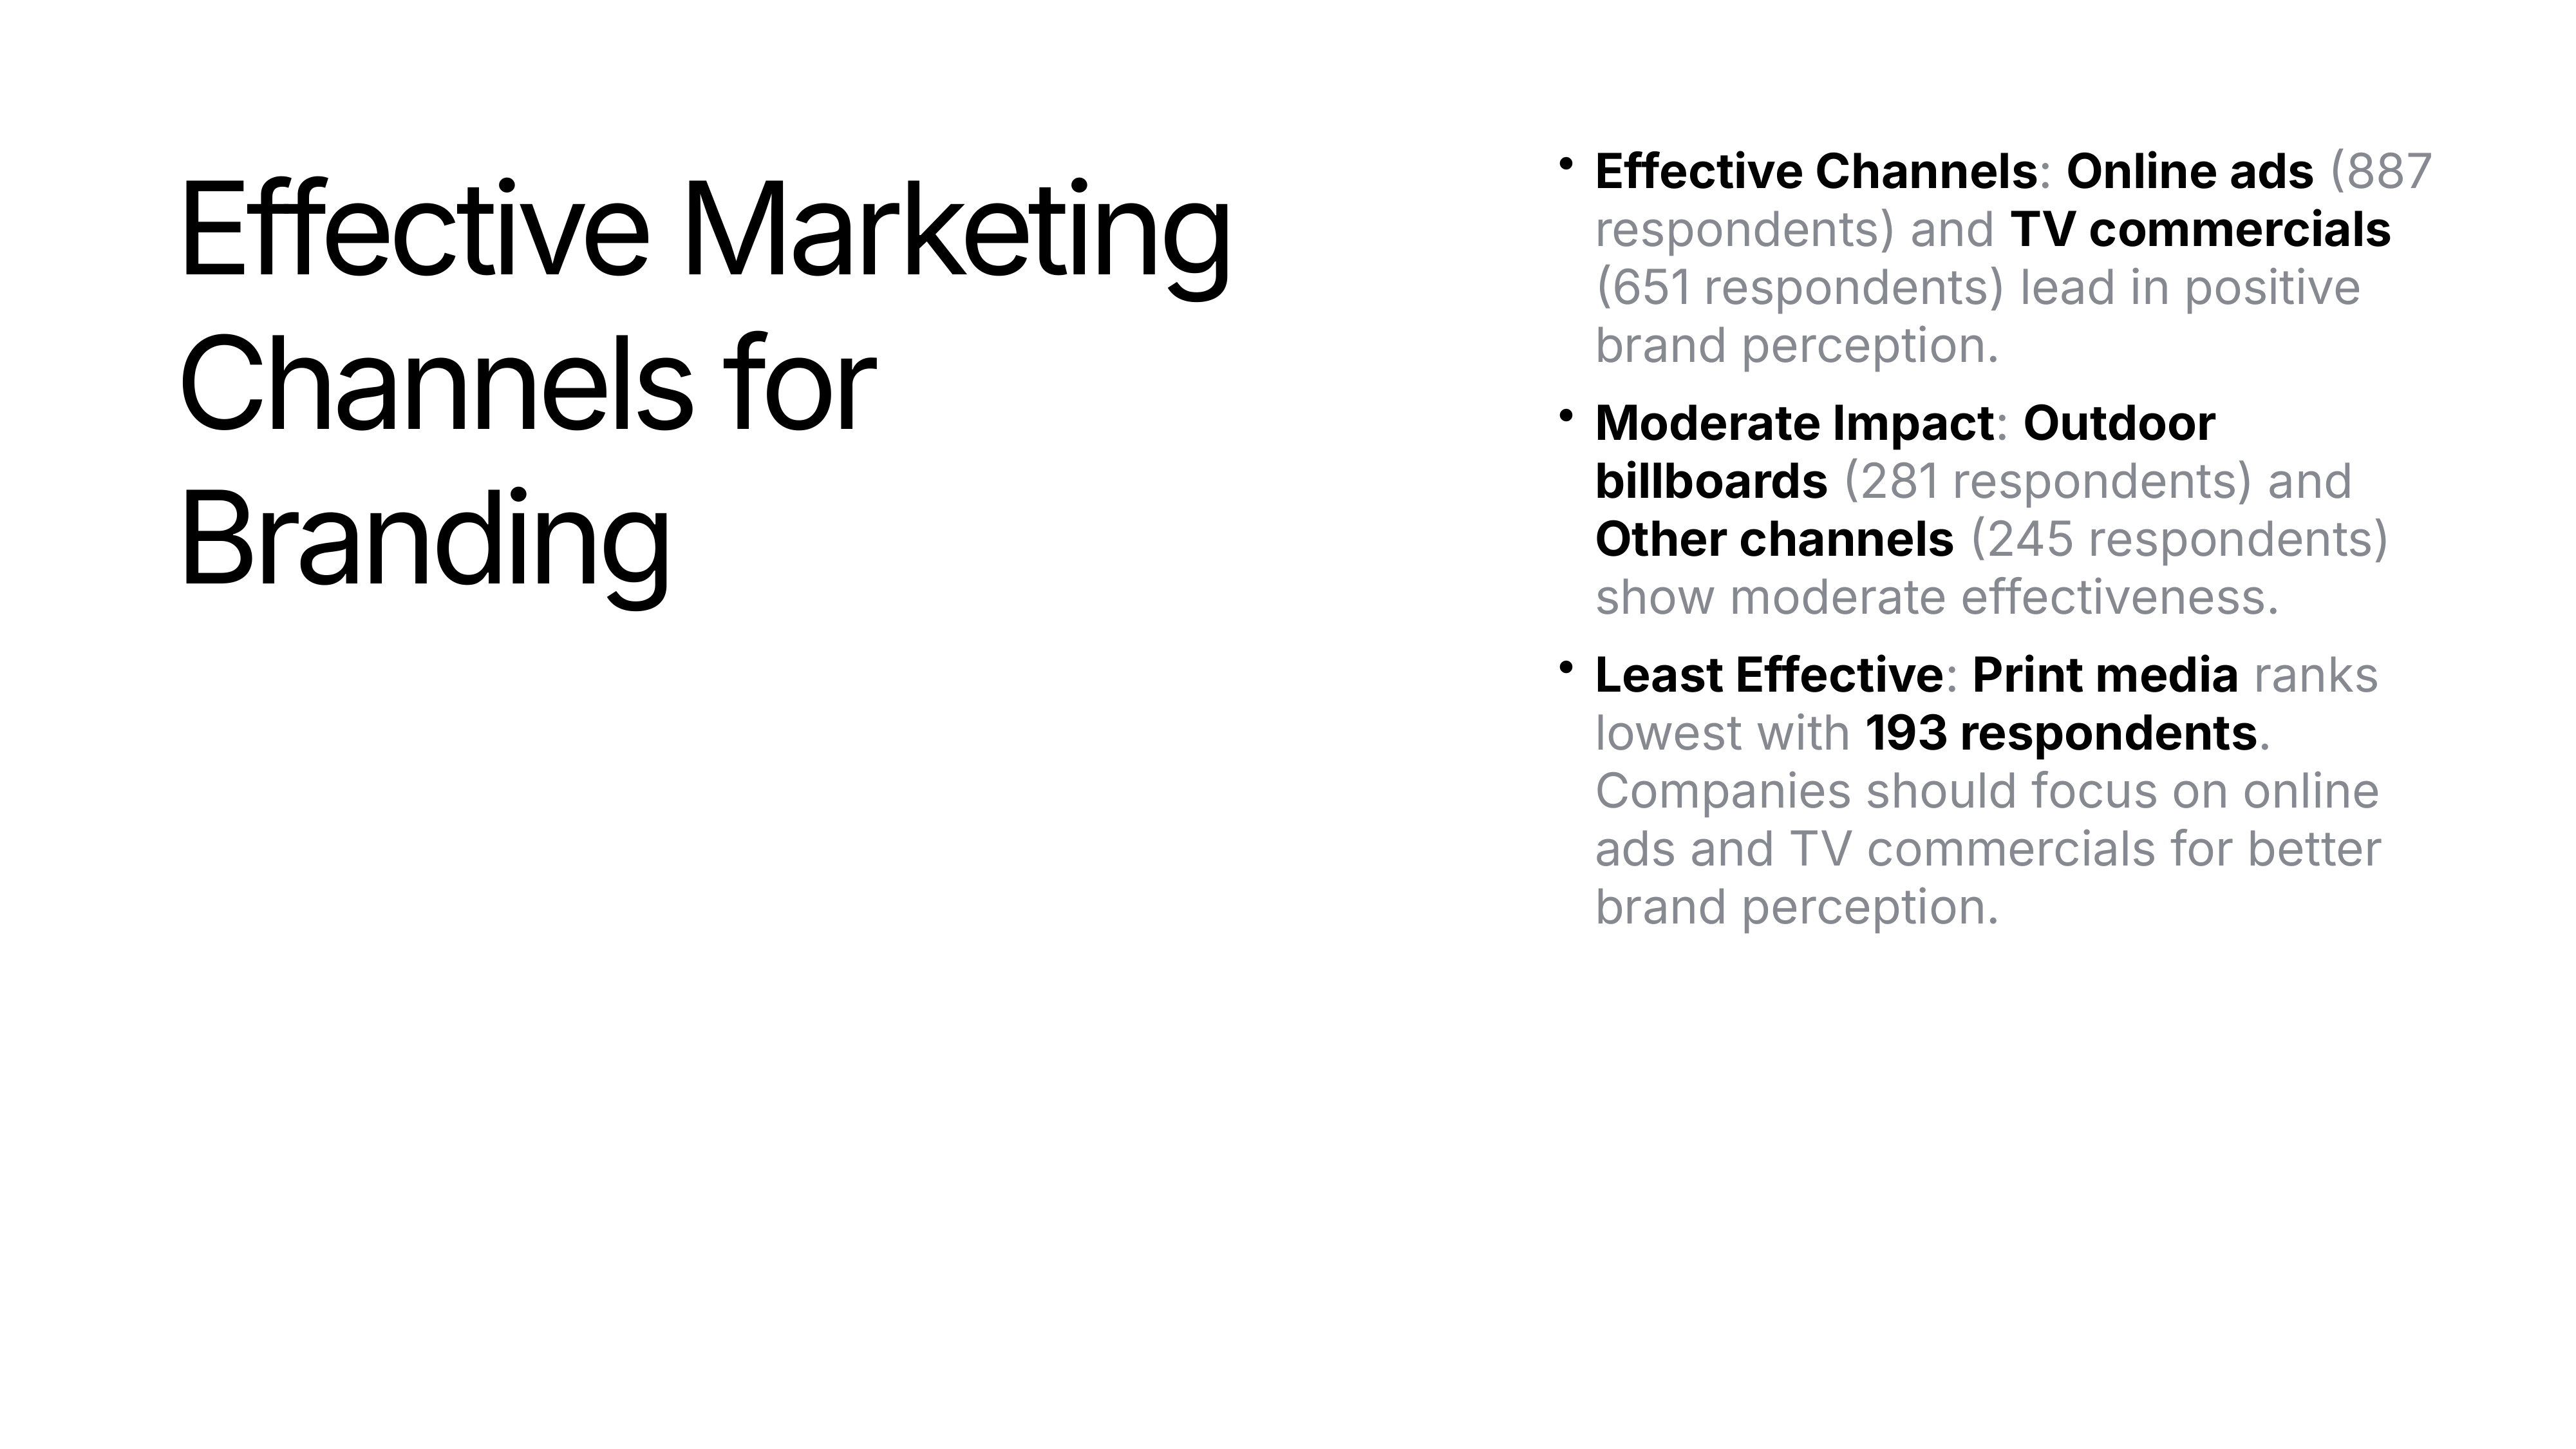

Effective Channels: Online ads (887 respondents) and TV commercials (651 respondents) lead in positive brand perception.
Moderate Impact: Outdoor billboards (281 respondents) and Other channels (245 respondents) show moderate effectiveness.
Least Effective: Print media ranks lowest with 193 respondents. Companies should focus on online ads and TV commercials for better brand perception.
Effective Marketing Channels for Branding